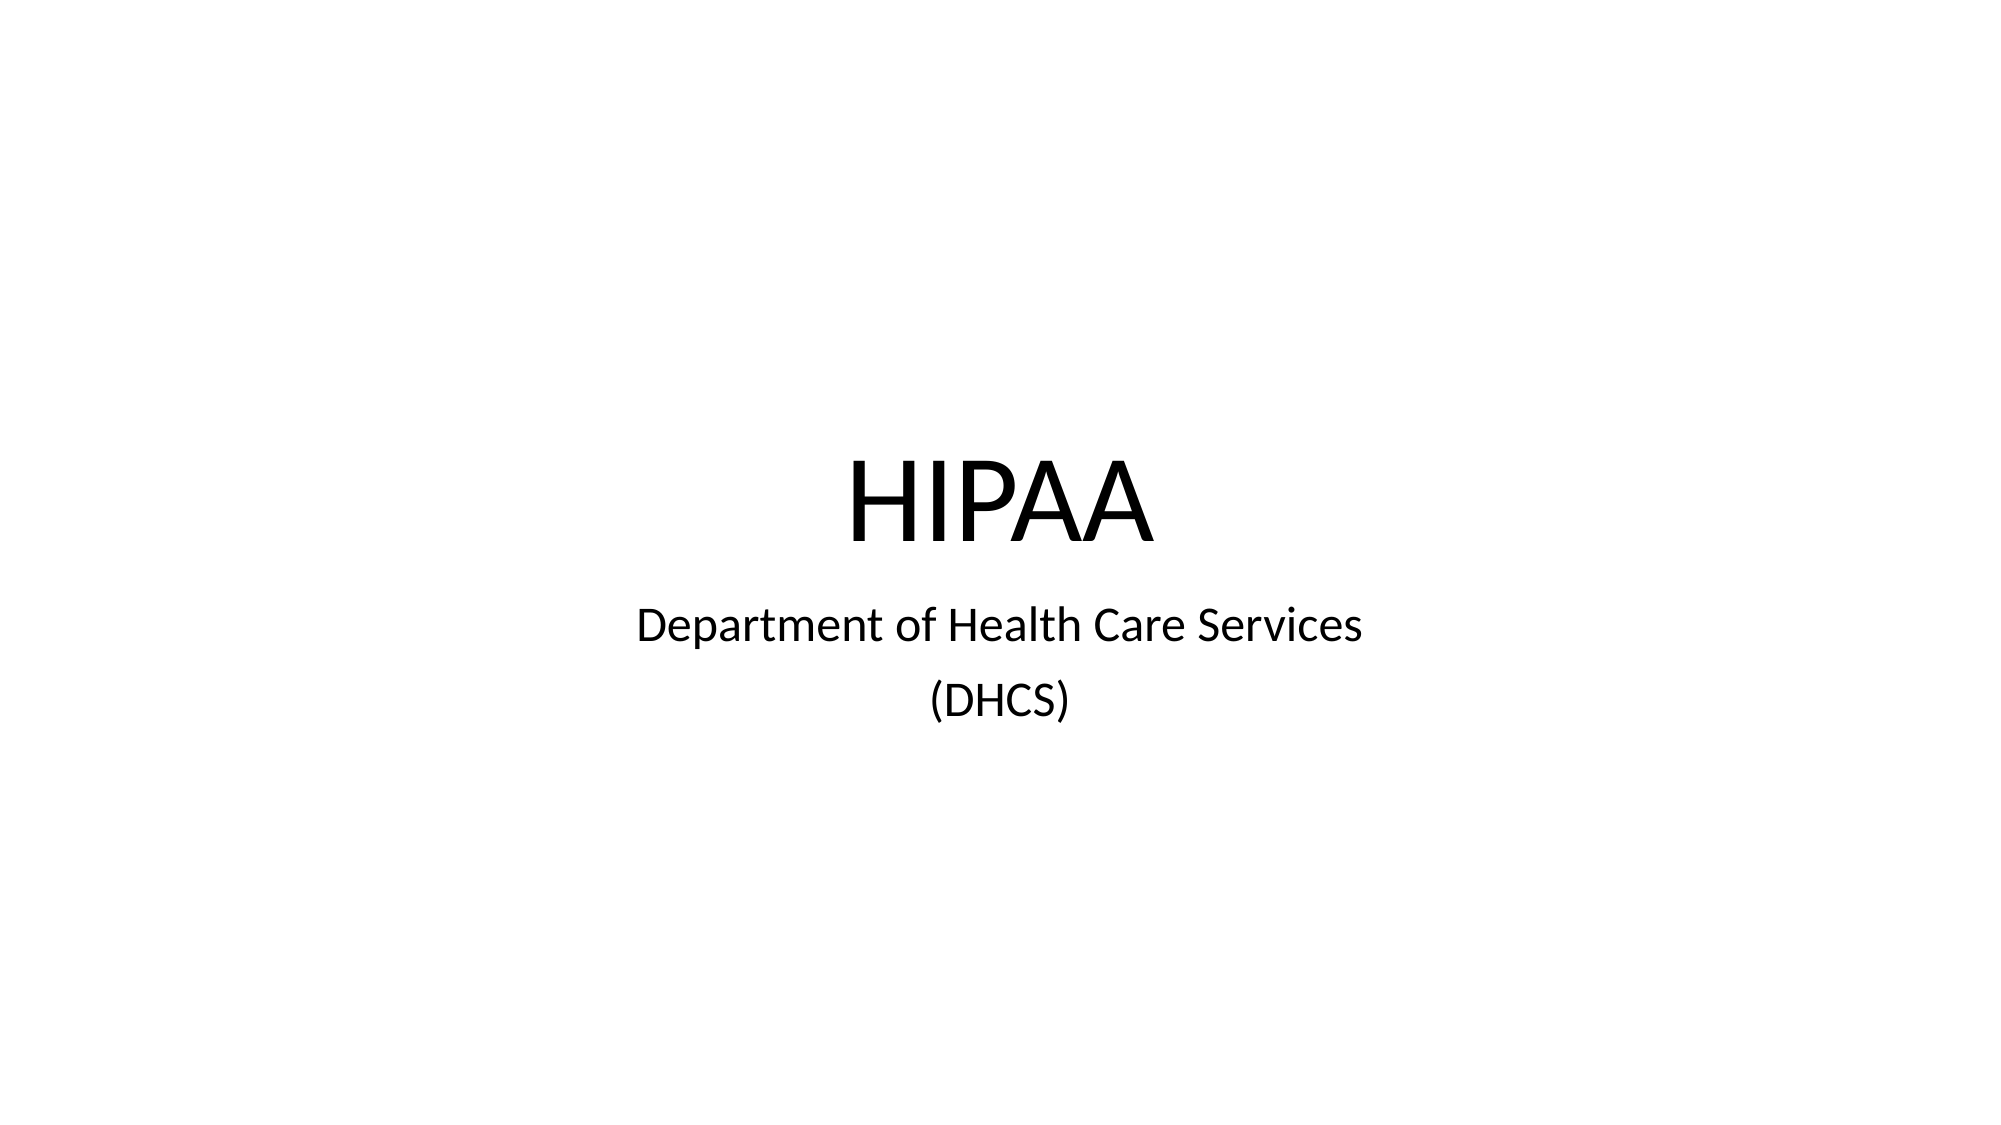

# HIPAA
Department of Health Care Services
(DHCS)